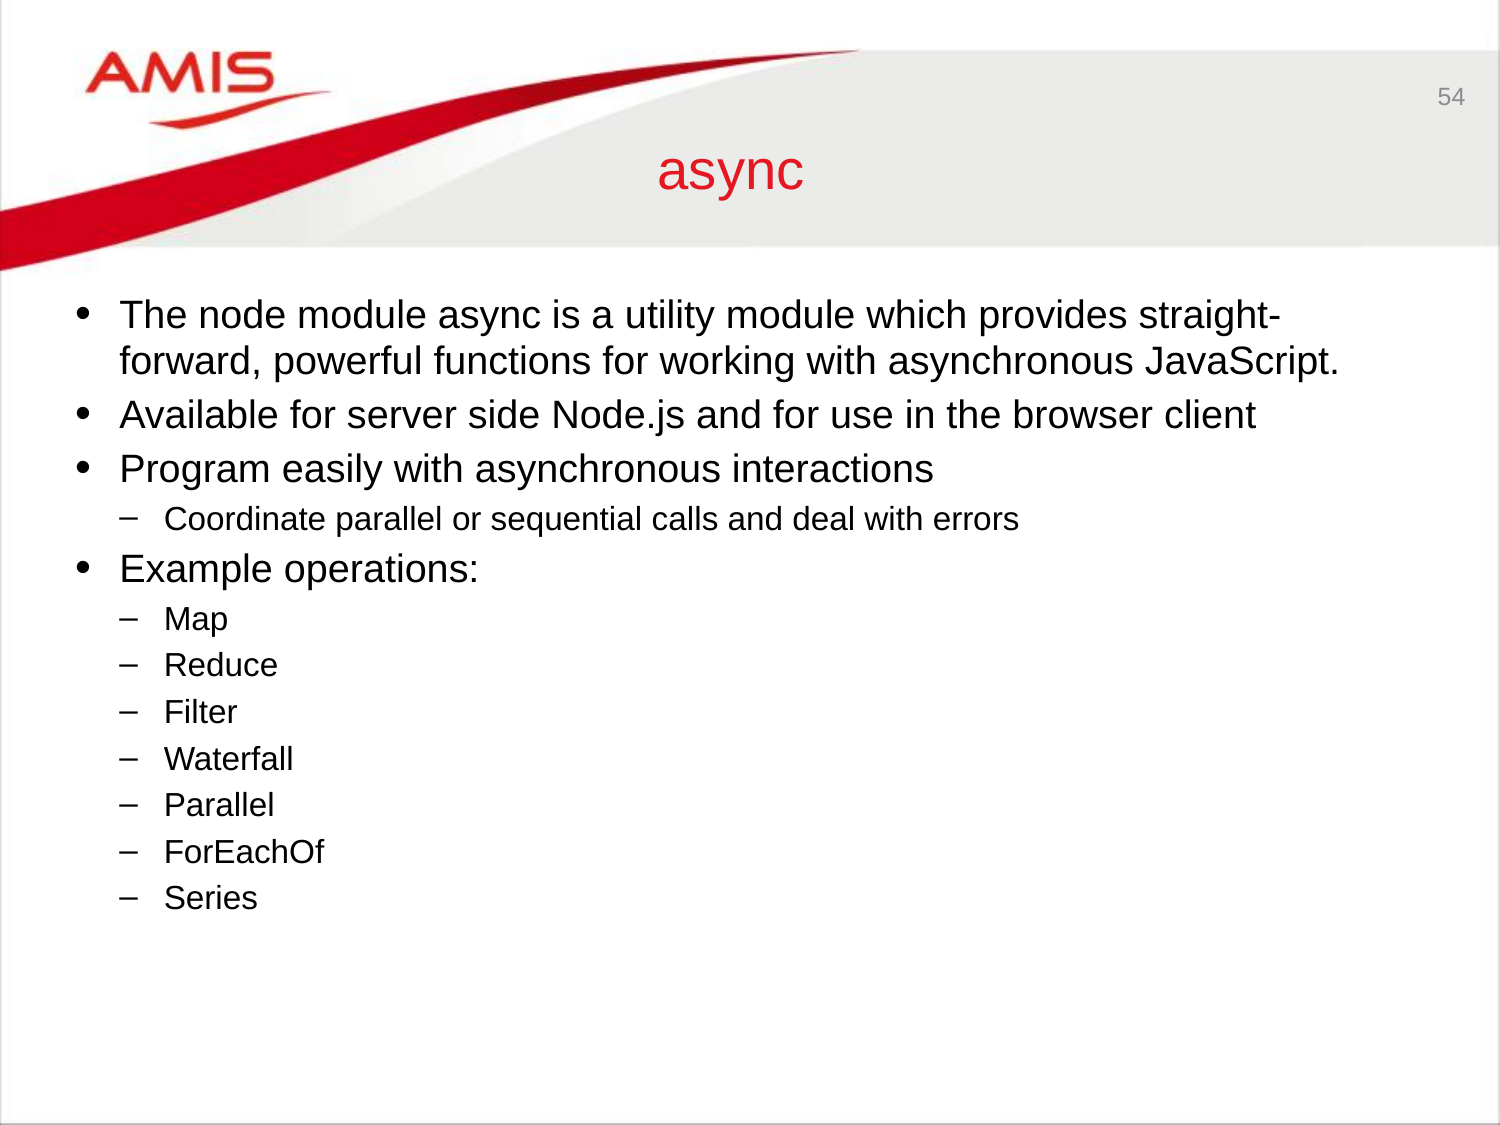

54
# async
The node module async is a utility module which provides straight-forward, powerful functions for working with asynchronous JavaScript.
Available for server side Node.js and for use in the browser client
Program easily with asynchronous interactions
Coordinate parallel or sequential calls and deal with errors
Example operations:
Map
Reduce
Filter
Waterfall
Parallel
ForEachOf
Series